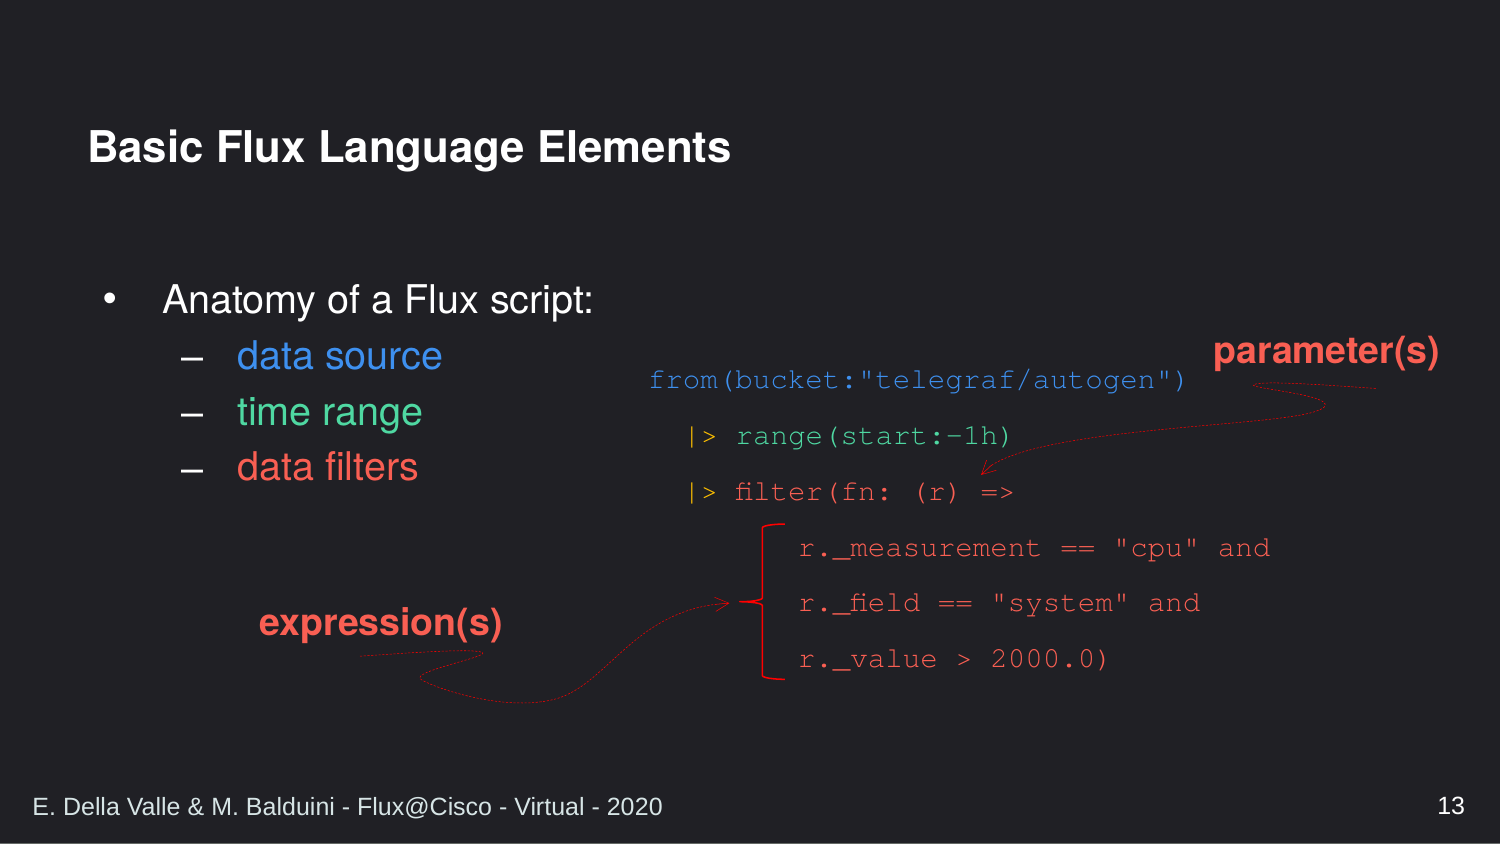

# Basic Flux Language Elements

Anatomy of a Flux script:
data source
time range
data filters
parameter(s)
from(bucket:"telegraf/autogen")
  |> range(start:-1h)
  |> filter(fn: (r) =>
	r._measurement == "cpu" and
	r._field == "system" and
	r._value > 2000.0)

expression(s)

13
E. Della Valle & M. Balduini - Flux@Cisco - Virtual - 2020